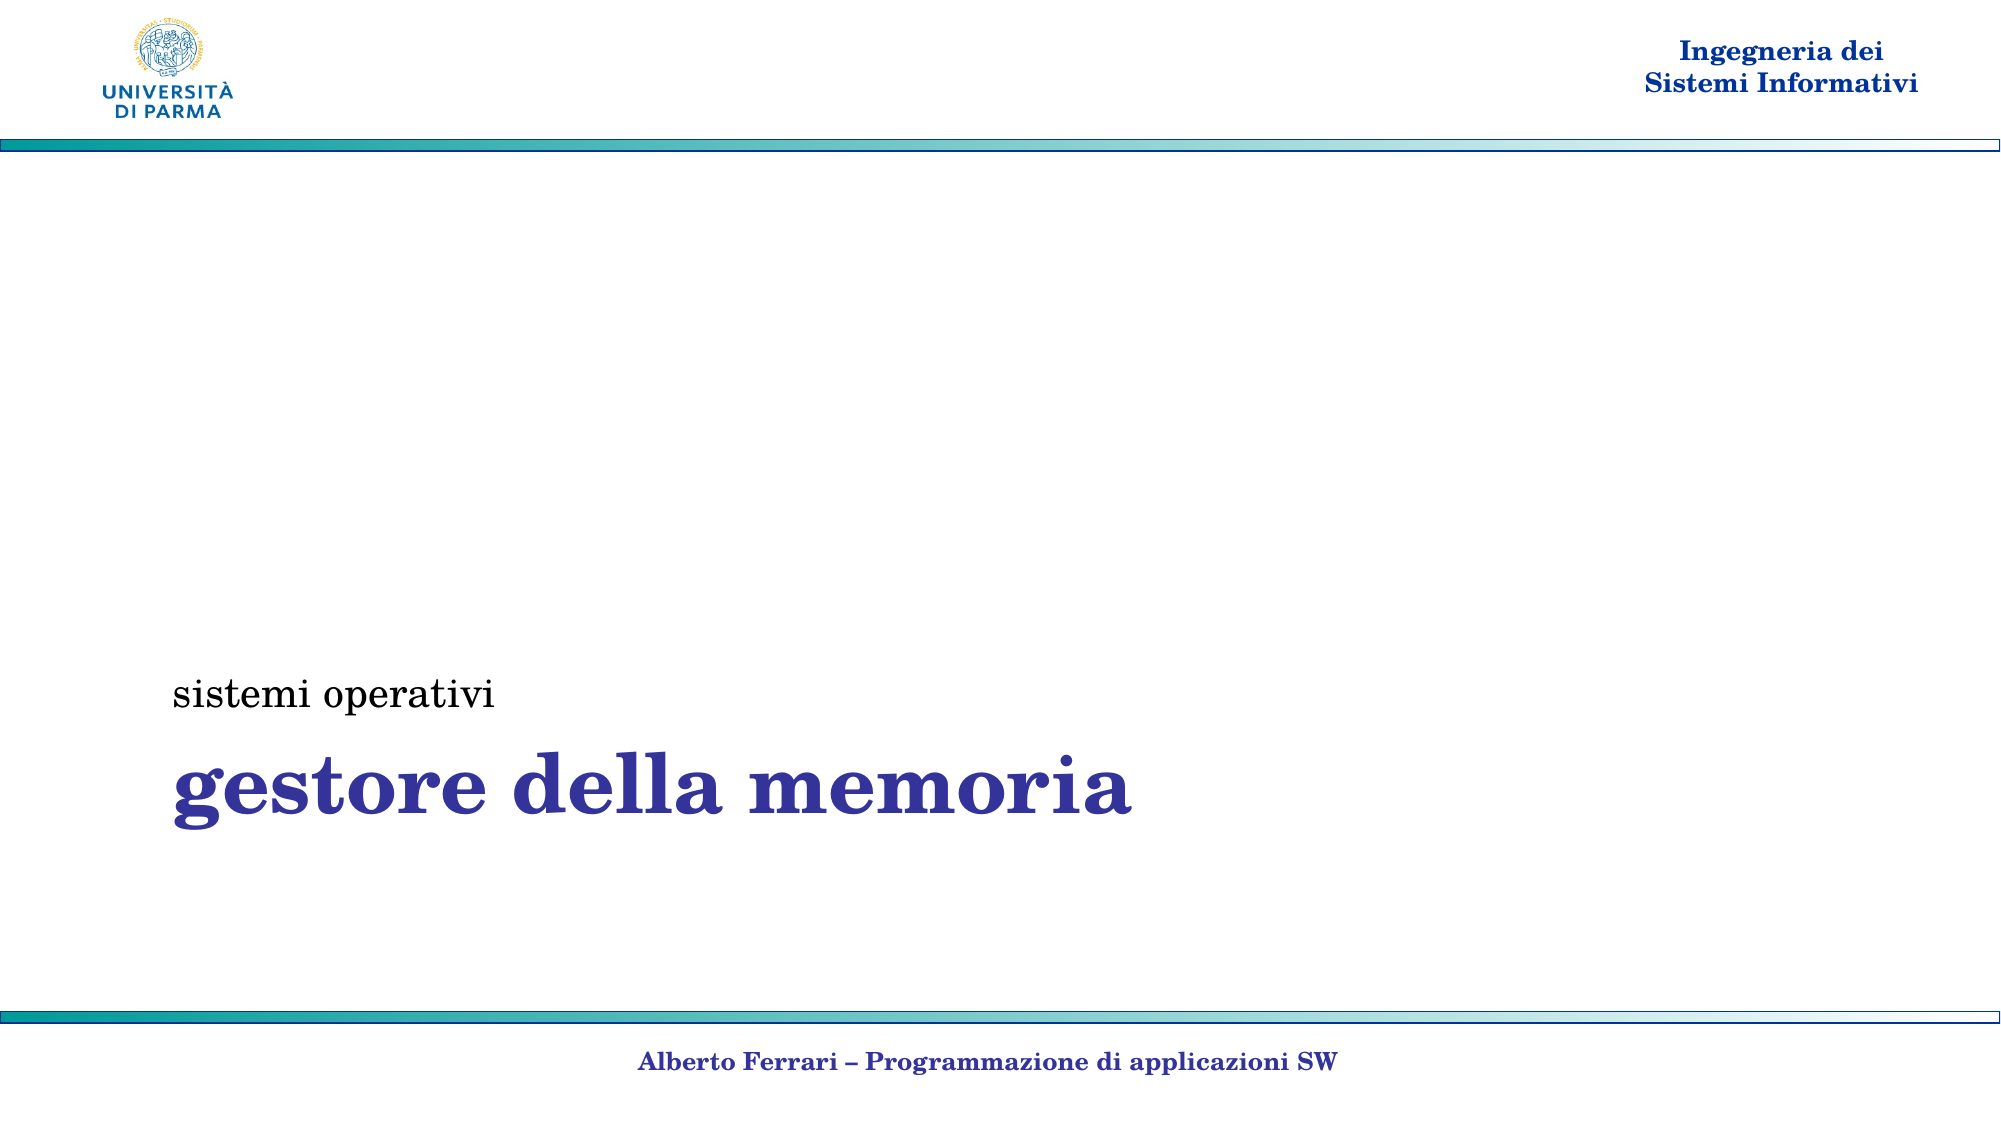

sistemi operativi
# gestore della memoria
Alberto Ferrari – Programmazione di applicazioni SW